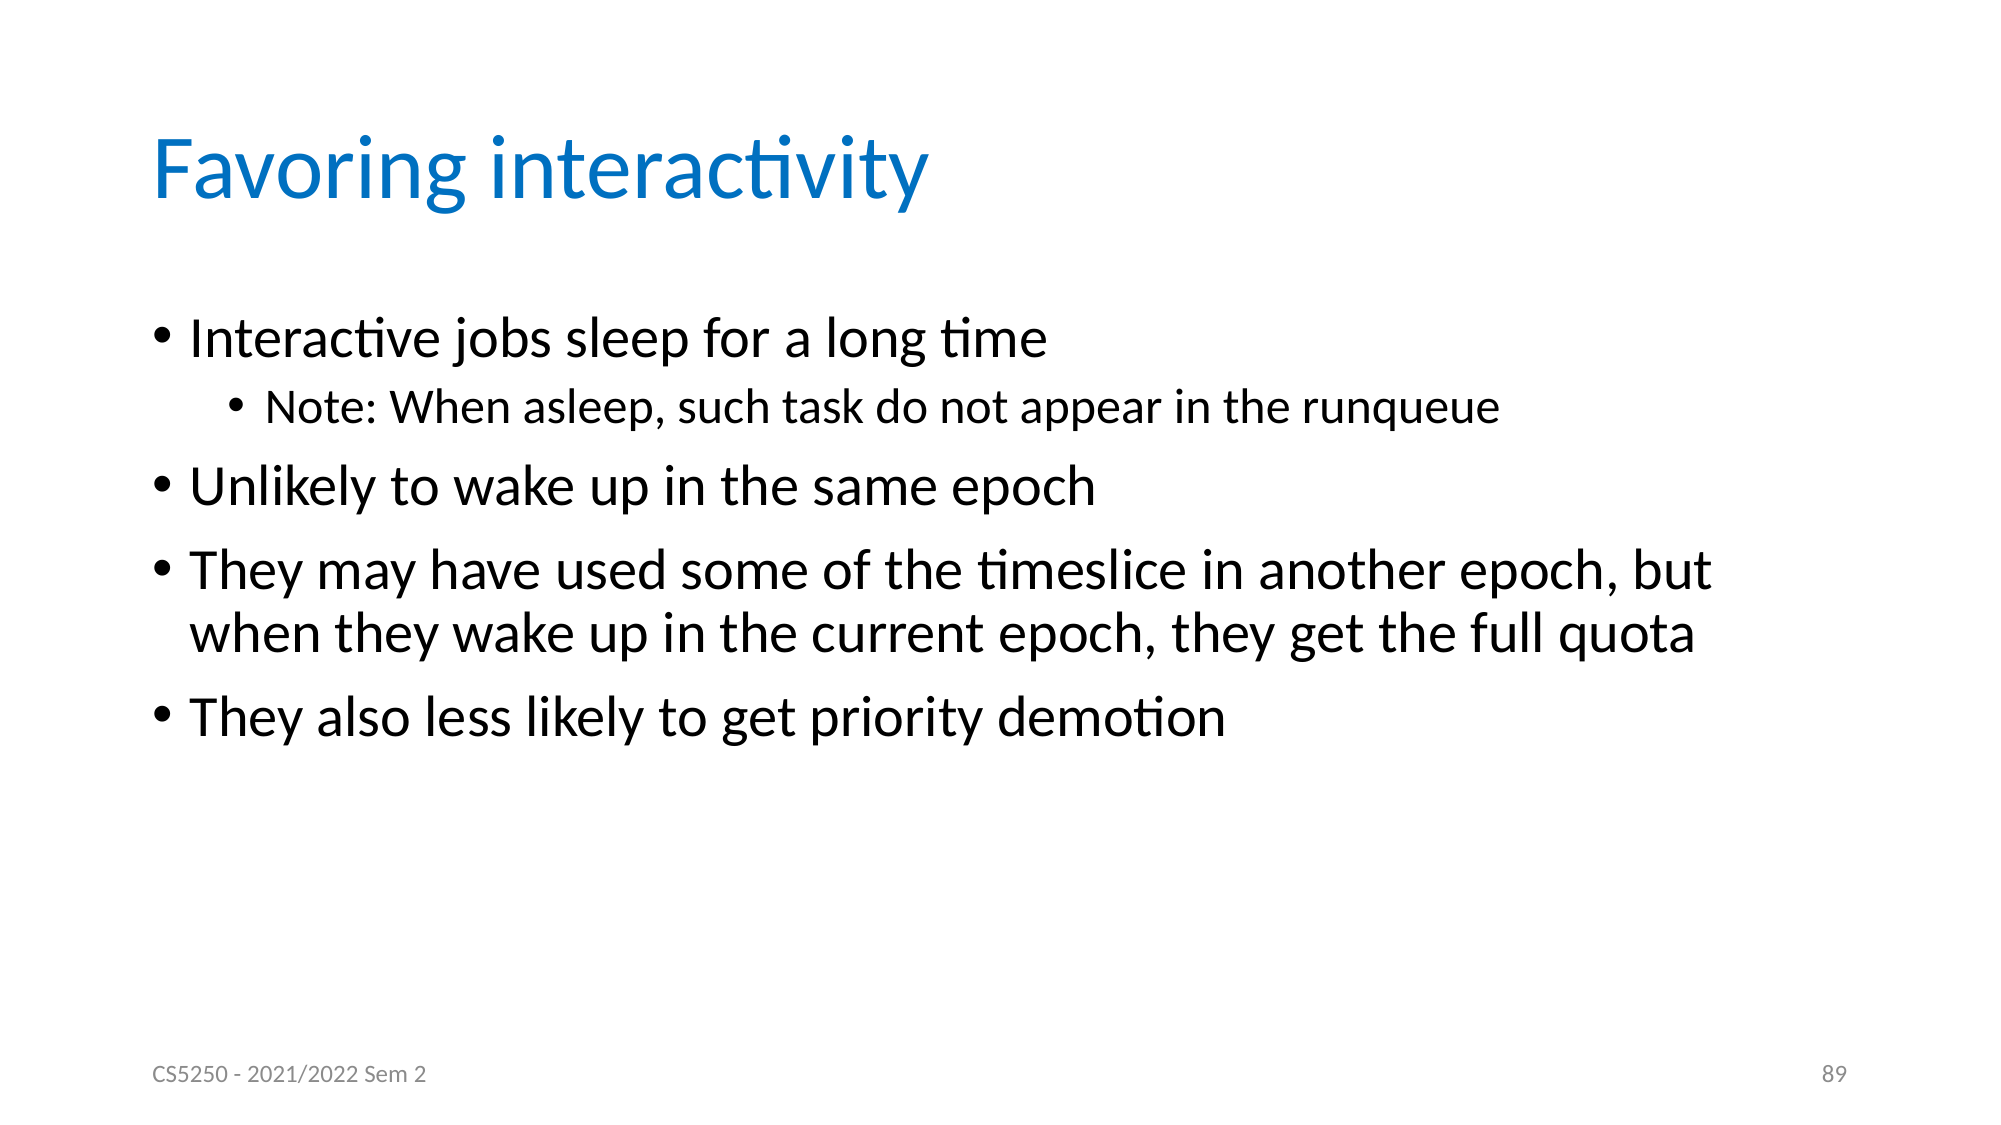

# Favoring interactivity
Interactive jobs sleep for a long time
Note: When asleep, such task do not appear in the runqueue
Unlikely to wake up in the same epoch
They may have used some of the timeslice in another epoch, but when they wake up in the current epoch, they get the full quota
They also less likely to get priority demotion
CS5250 - 2021/2022 Sem 2
89